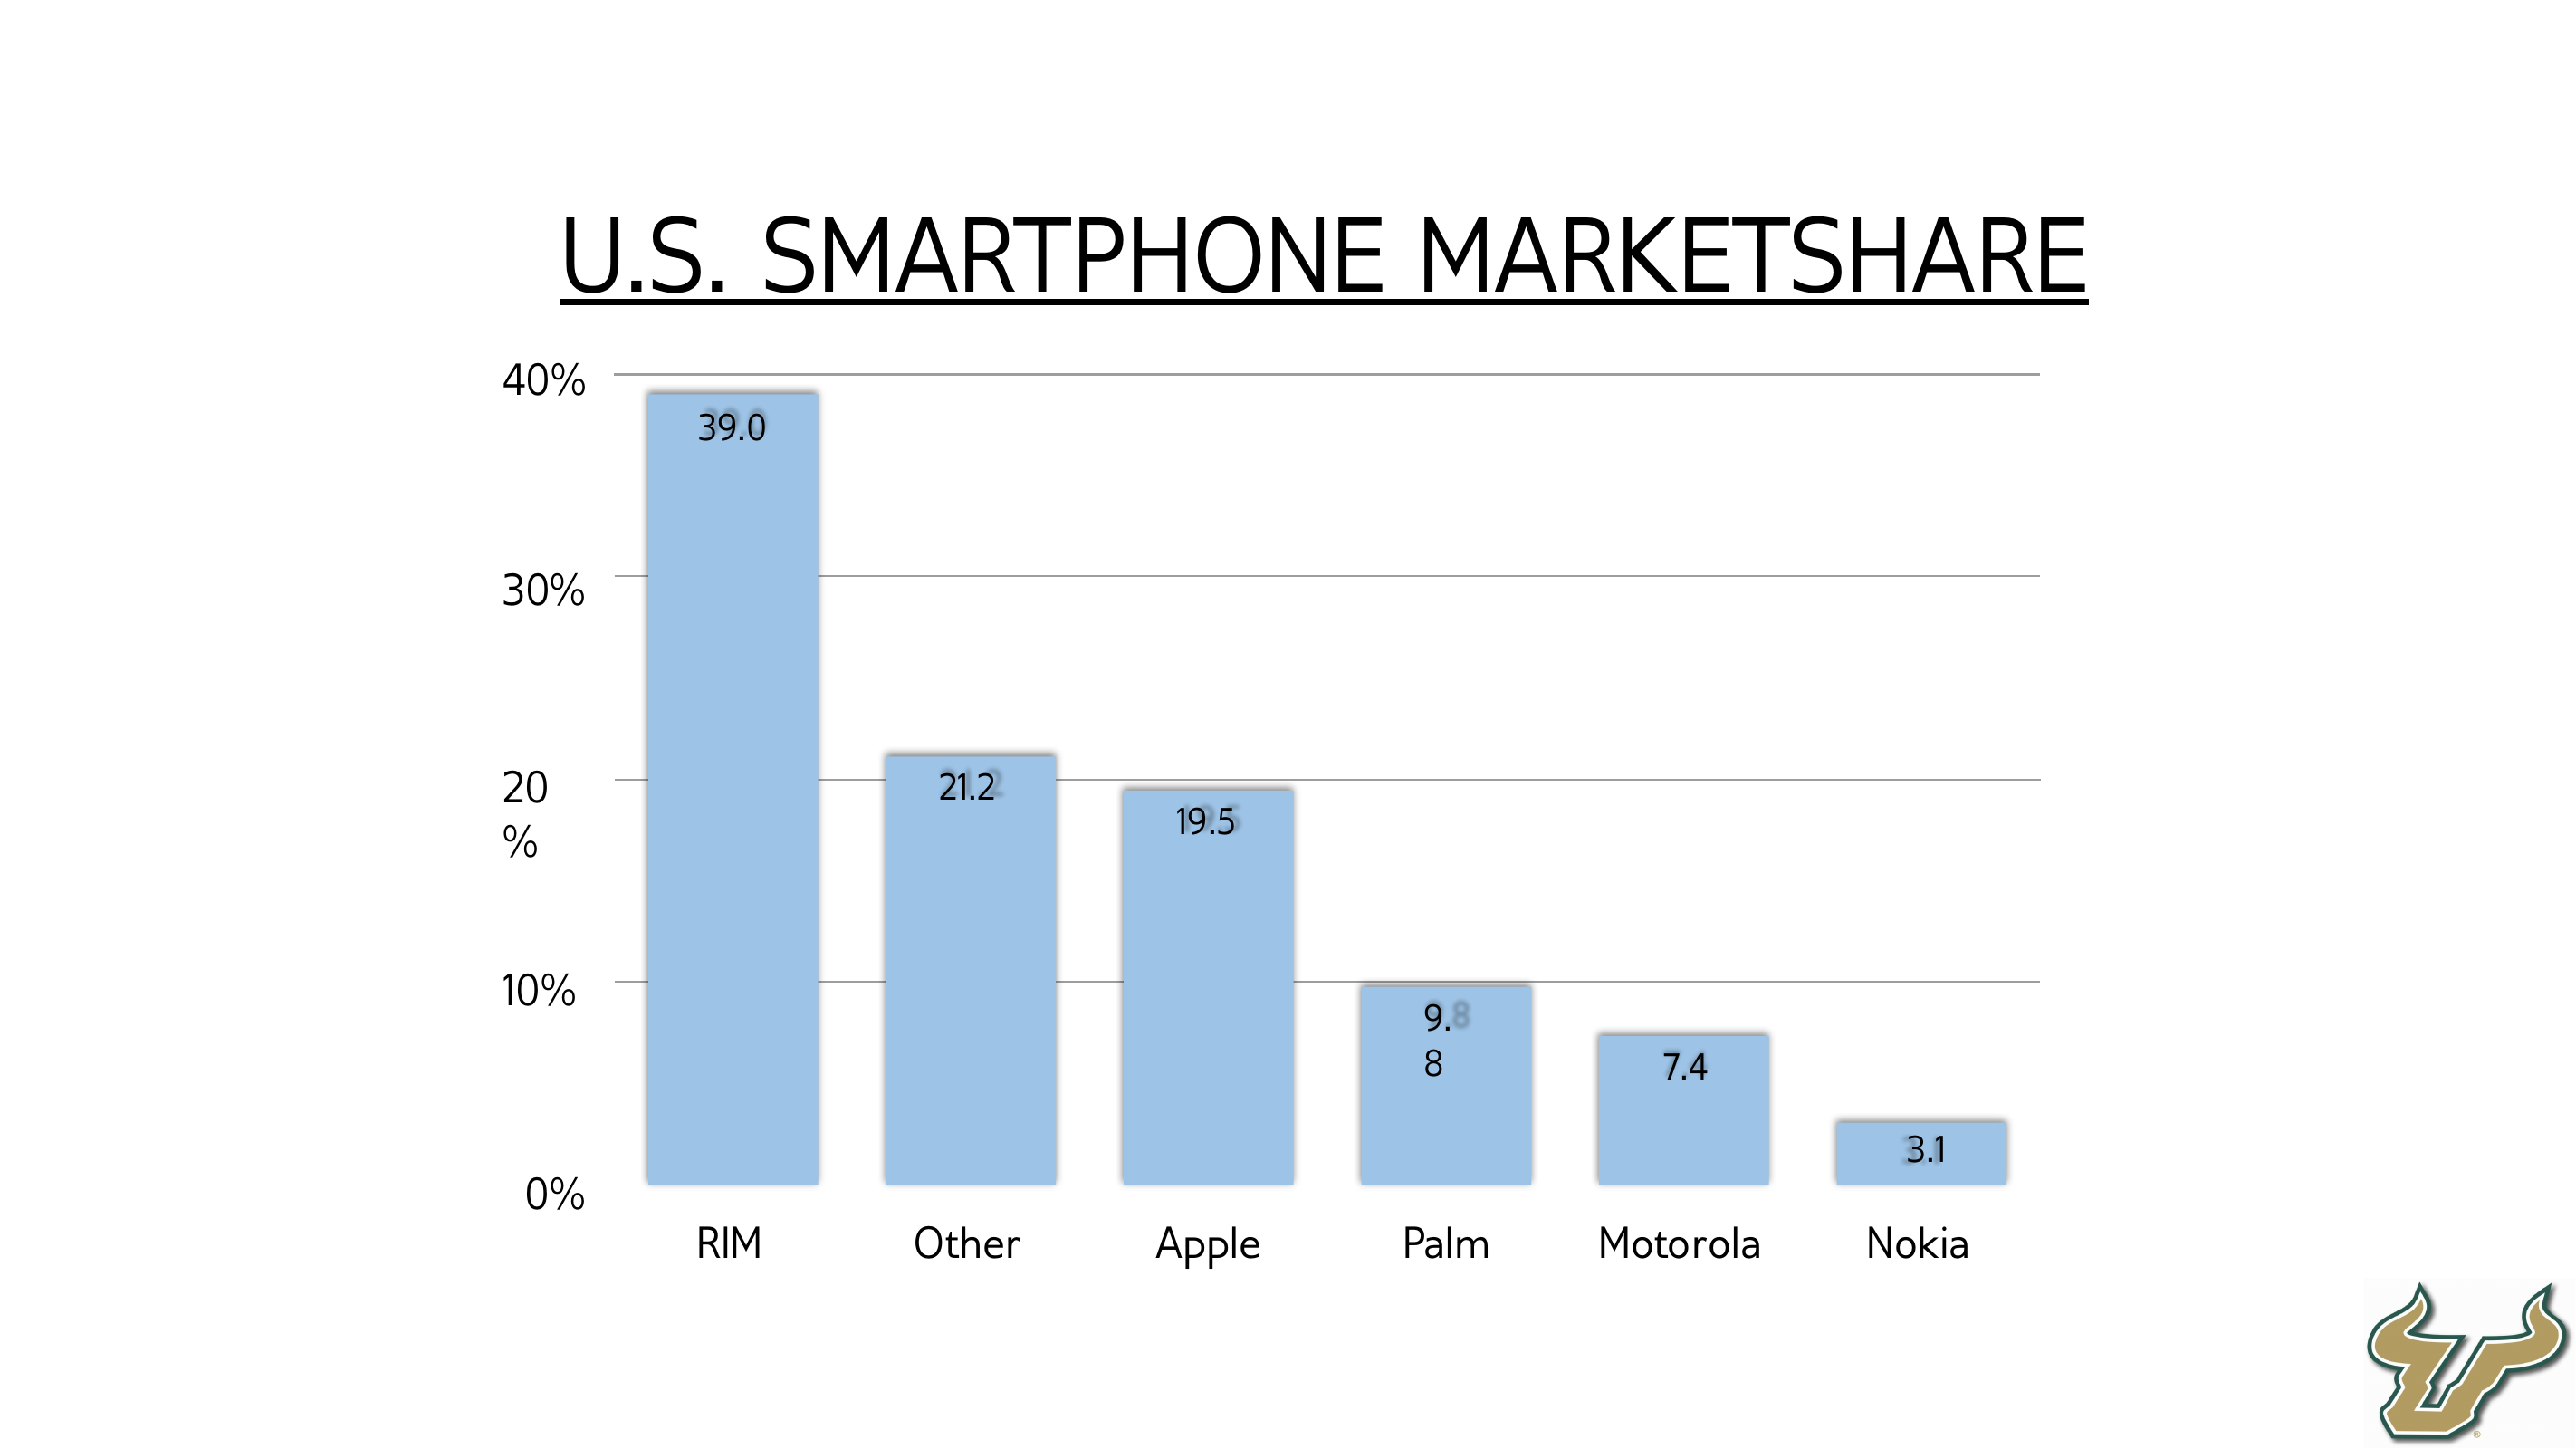

U.S. SmartPhone Marketshare
40%
39.0

30%

20%
21.2

19.5

10%

9.8

7.4

3.1
0%

RIM
Other
Apple
Palm
Motorola
Nokia